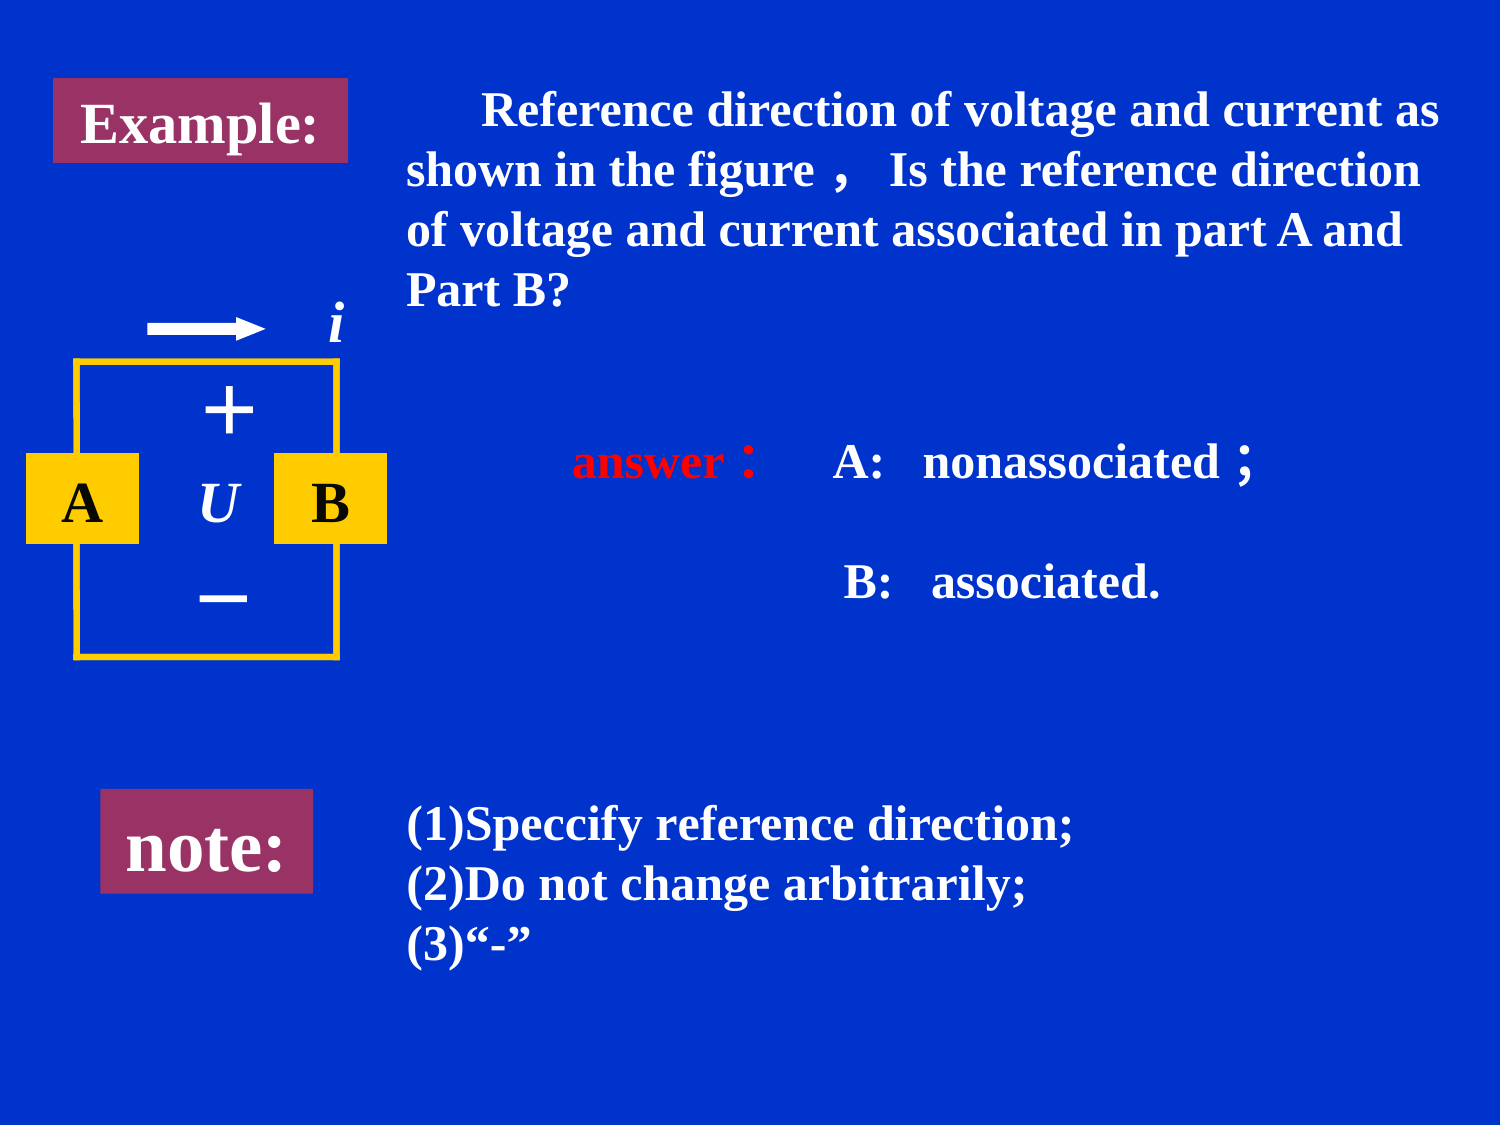

Reference direction of voltage and current as shown in the figure，Is the reference direction of voltage and current associated in part A and Part B?
Example:
i

A
A
B
B

＋
answer：   A:   nonassociated；

            B:   associated.
U
－
 (1)Speccify reference direction;
 (2)Do not change arbitrarily;
 (3)“-”
note: